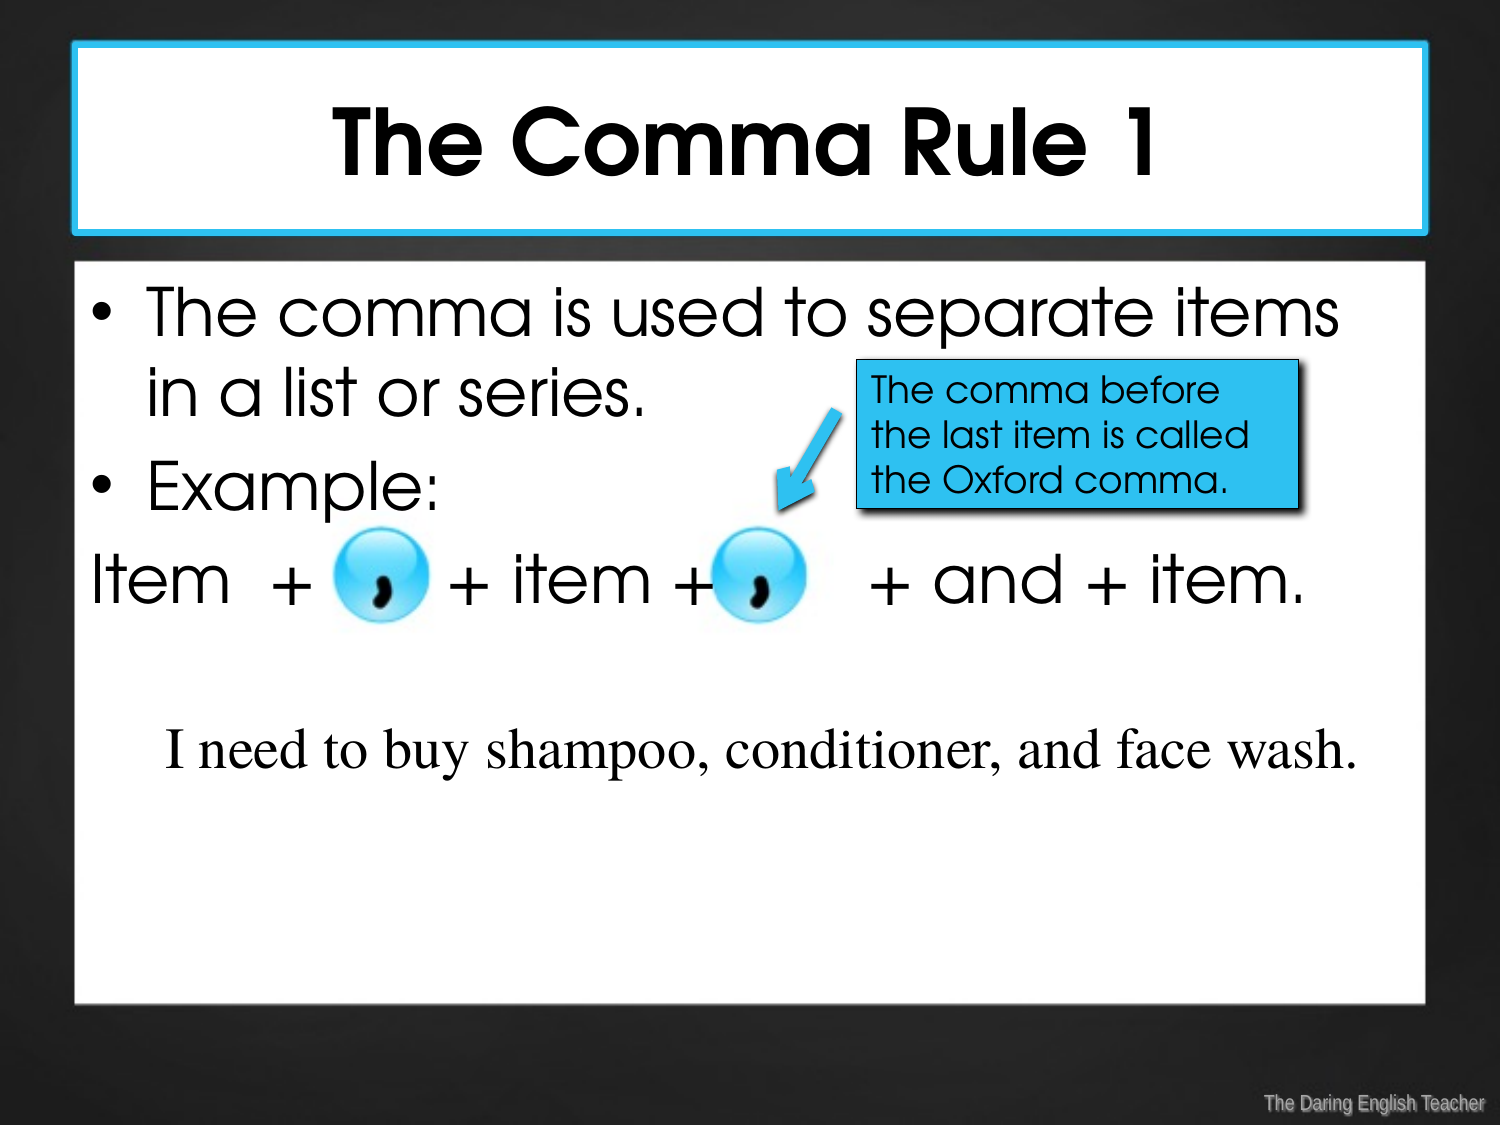

# The Comma Rule 1
The comma is used to separate items in a list or series.
Example:
Item  +       + item +        + and + item.

I need to buy shampoo, conditioner, and face wash.

The comma before the last item is called the Oxford comma.